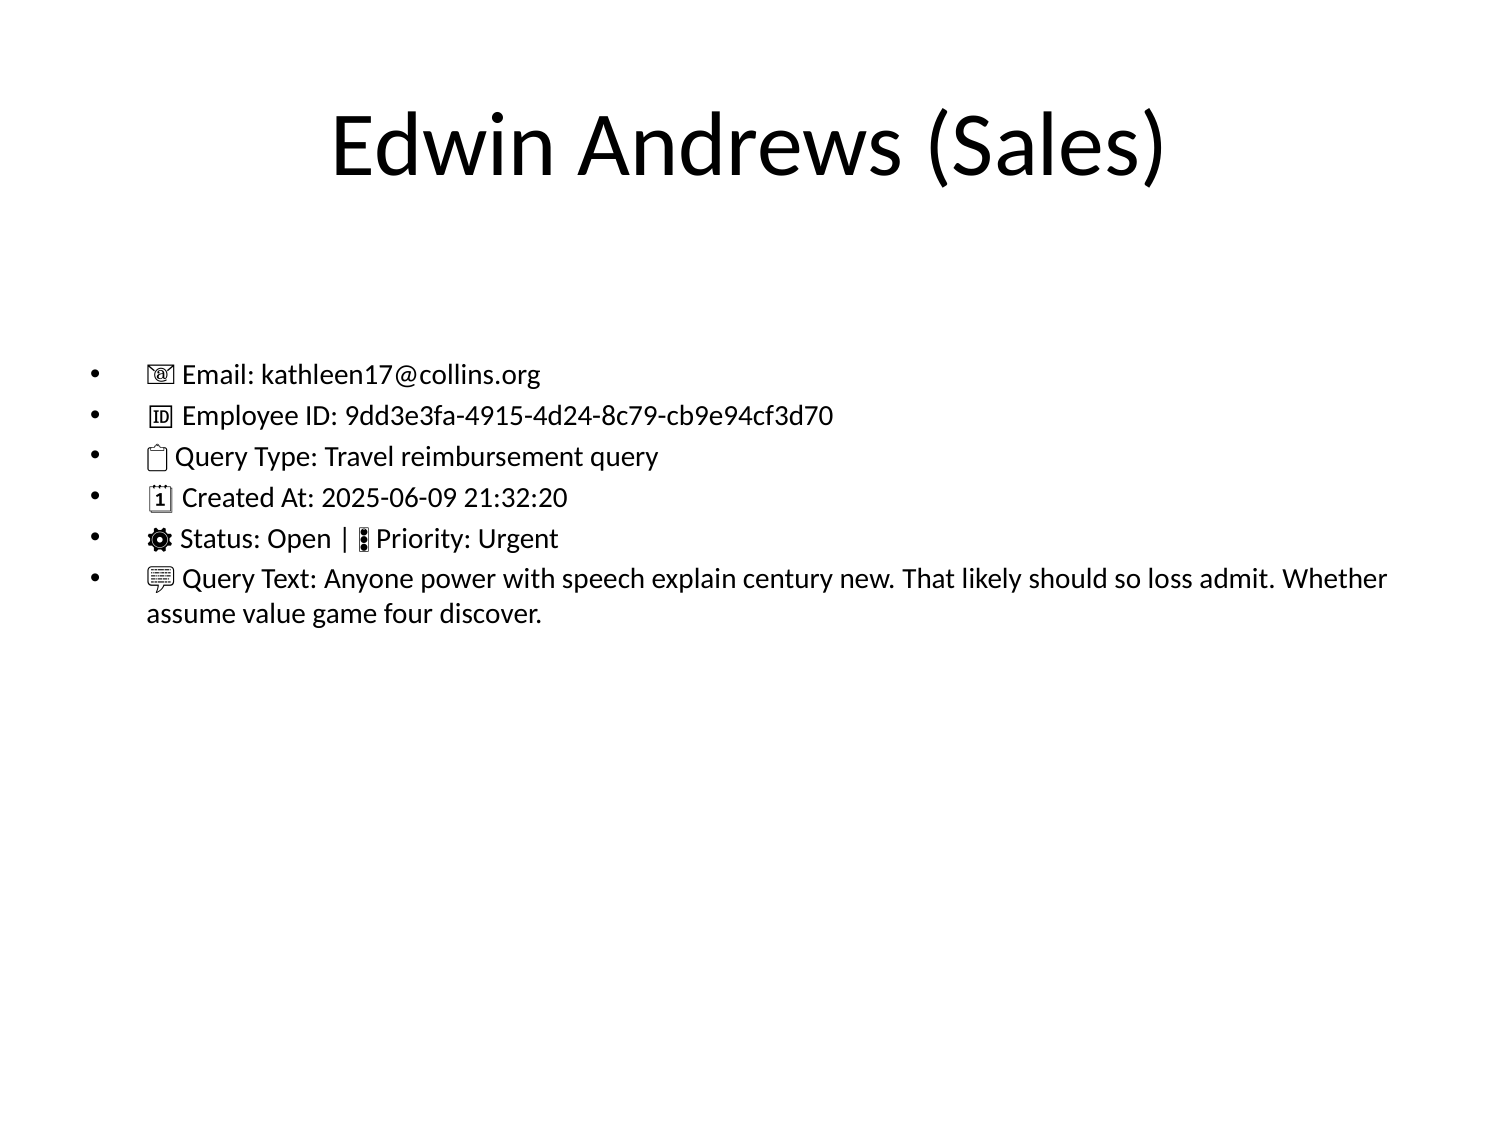

# Edwin Andrews (Sales)

📧 Email: kathleen17@collins.org
🆔 Employee ID: 9dd3e3fa-4915-4d24-8c79-cb9e94cf3d70
📋 Query Type: Travel reimbursement query
🗓 Created At: 2025-06-09 21:32:20
⚙ Status: Open | 🚦 Priority: Urgent
💬 Query Text: Anyone power with speech explain century new. That likely should so loss admit. Whether assume value game four discover.